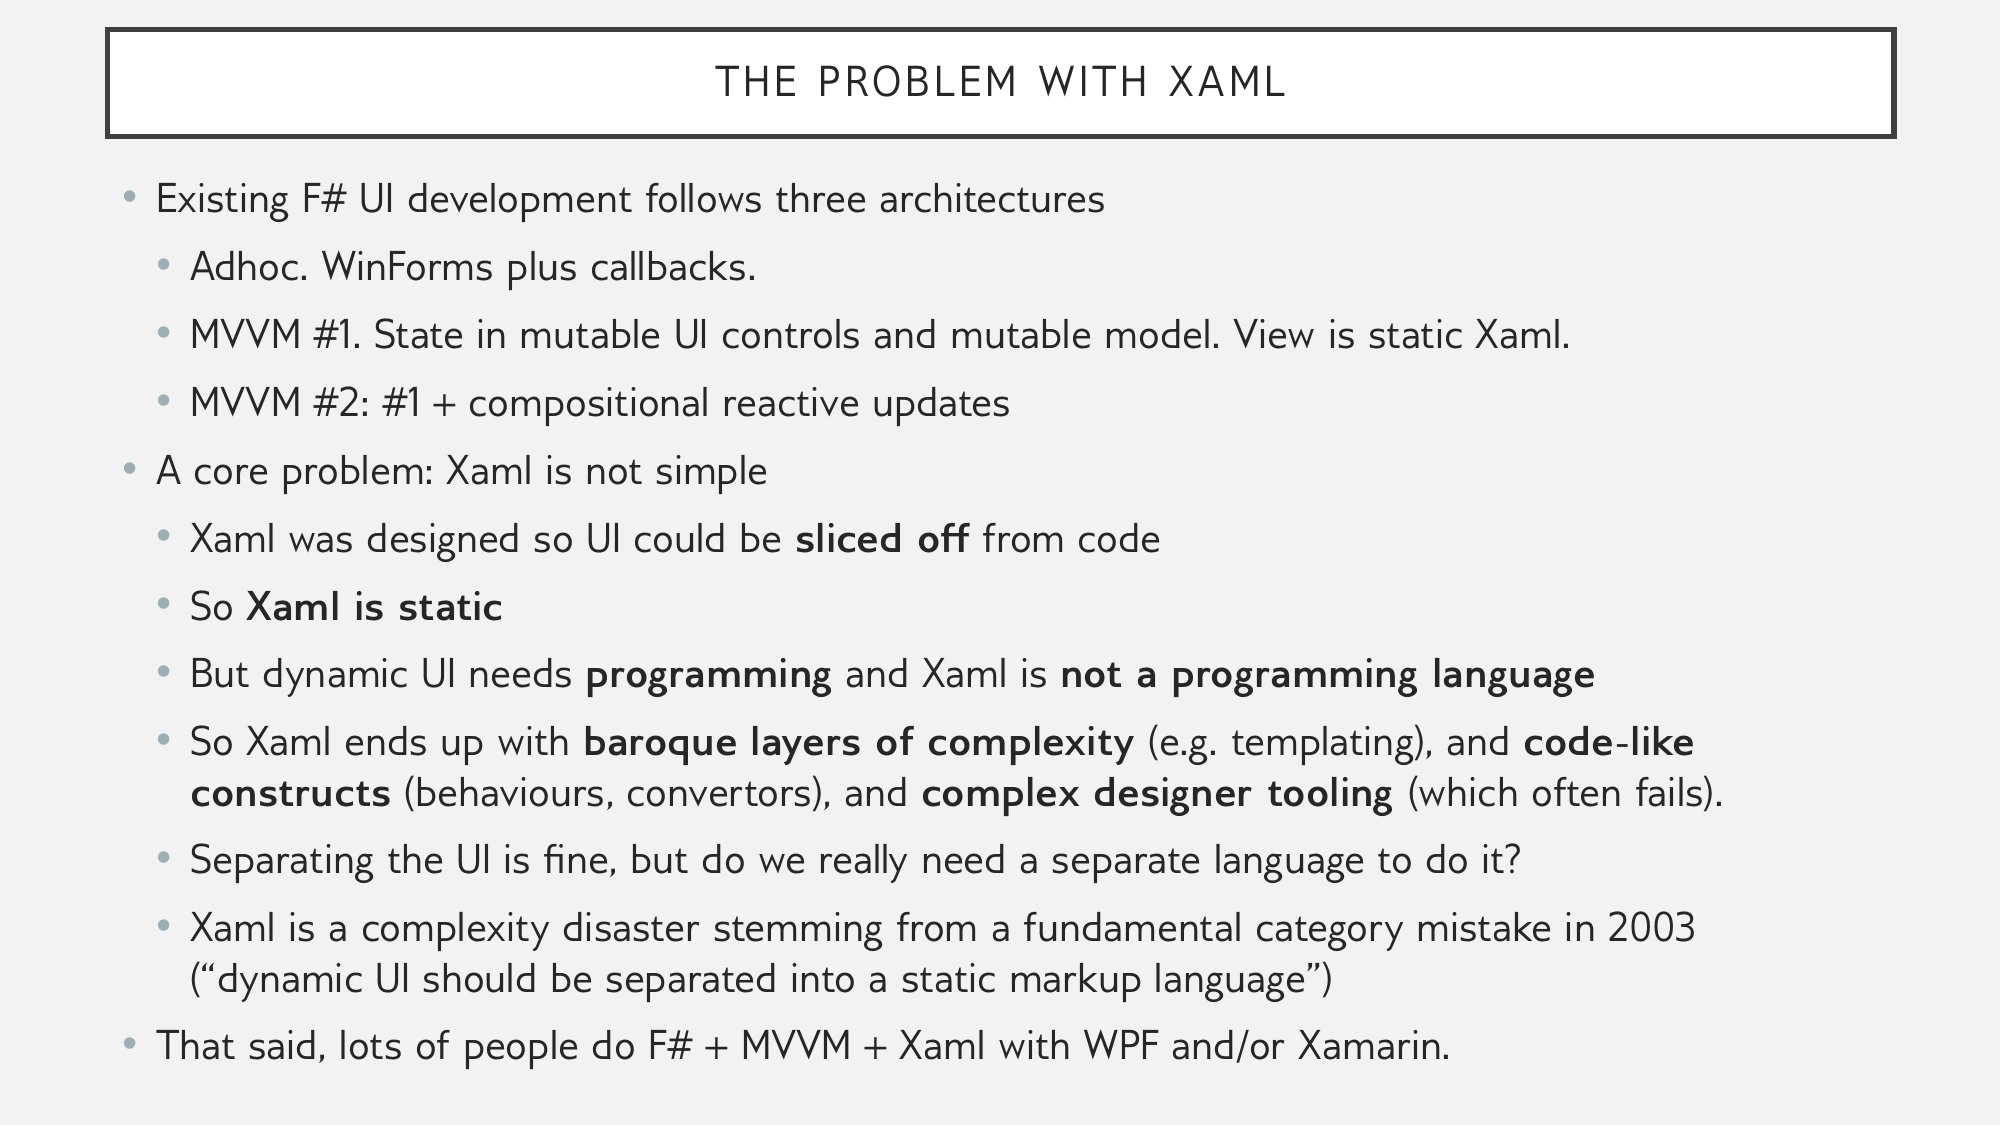

# THE PROBLEM WITH XAML
Existing F# UI development follows three architectures
Adhoc. WinForms plus callbacks.
MVVM #1. State in mutable UI controls and mutable model. View is static Xaml.
MVVM #2: #1 + compositional reactive updates
A core problem: Xaml is not simple
Xaml was designed so UI could be sliced off from code
So Xaml is static
But dynamic UI needs programming and Xaml is not a programming language
So Xaml ends up with baroque layers of complexity (e.g. templating), and code-like constructs (behaviours, convertors), and complex designer tooling (which often fails).
Separating the UI is fine, but do we really need a separate language to do it?
Xaml is a complexity disaster stemming from a fundamental category mistake in 2003 (“dynamic UI should be separated into a static markup language”)
That said, lots of people do F# + MVVM + Xaml with WPF and/or Xamarin.